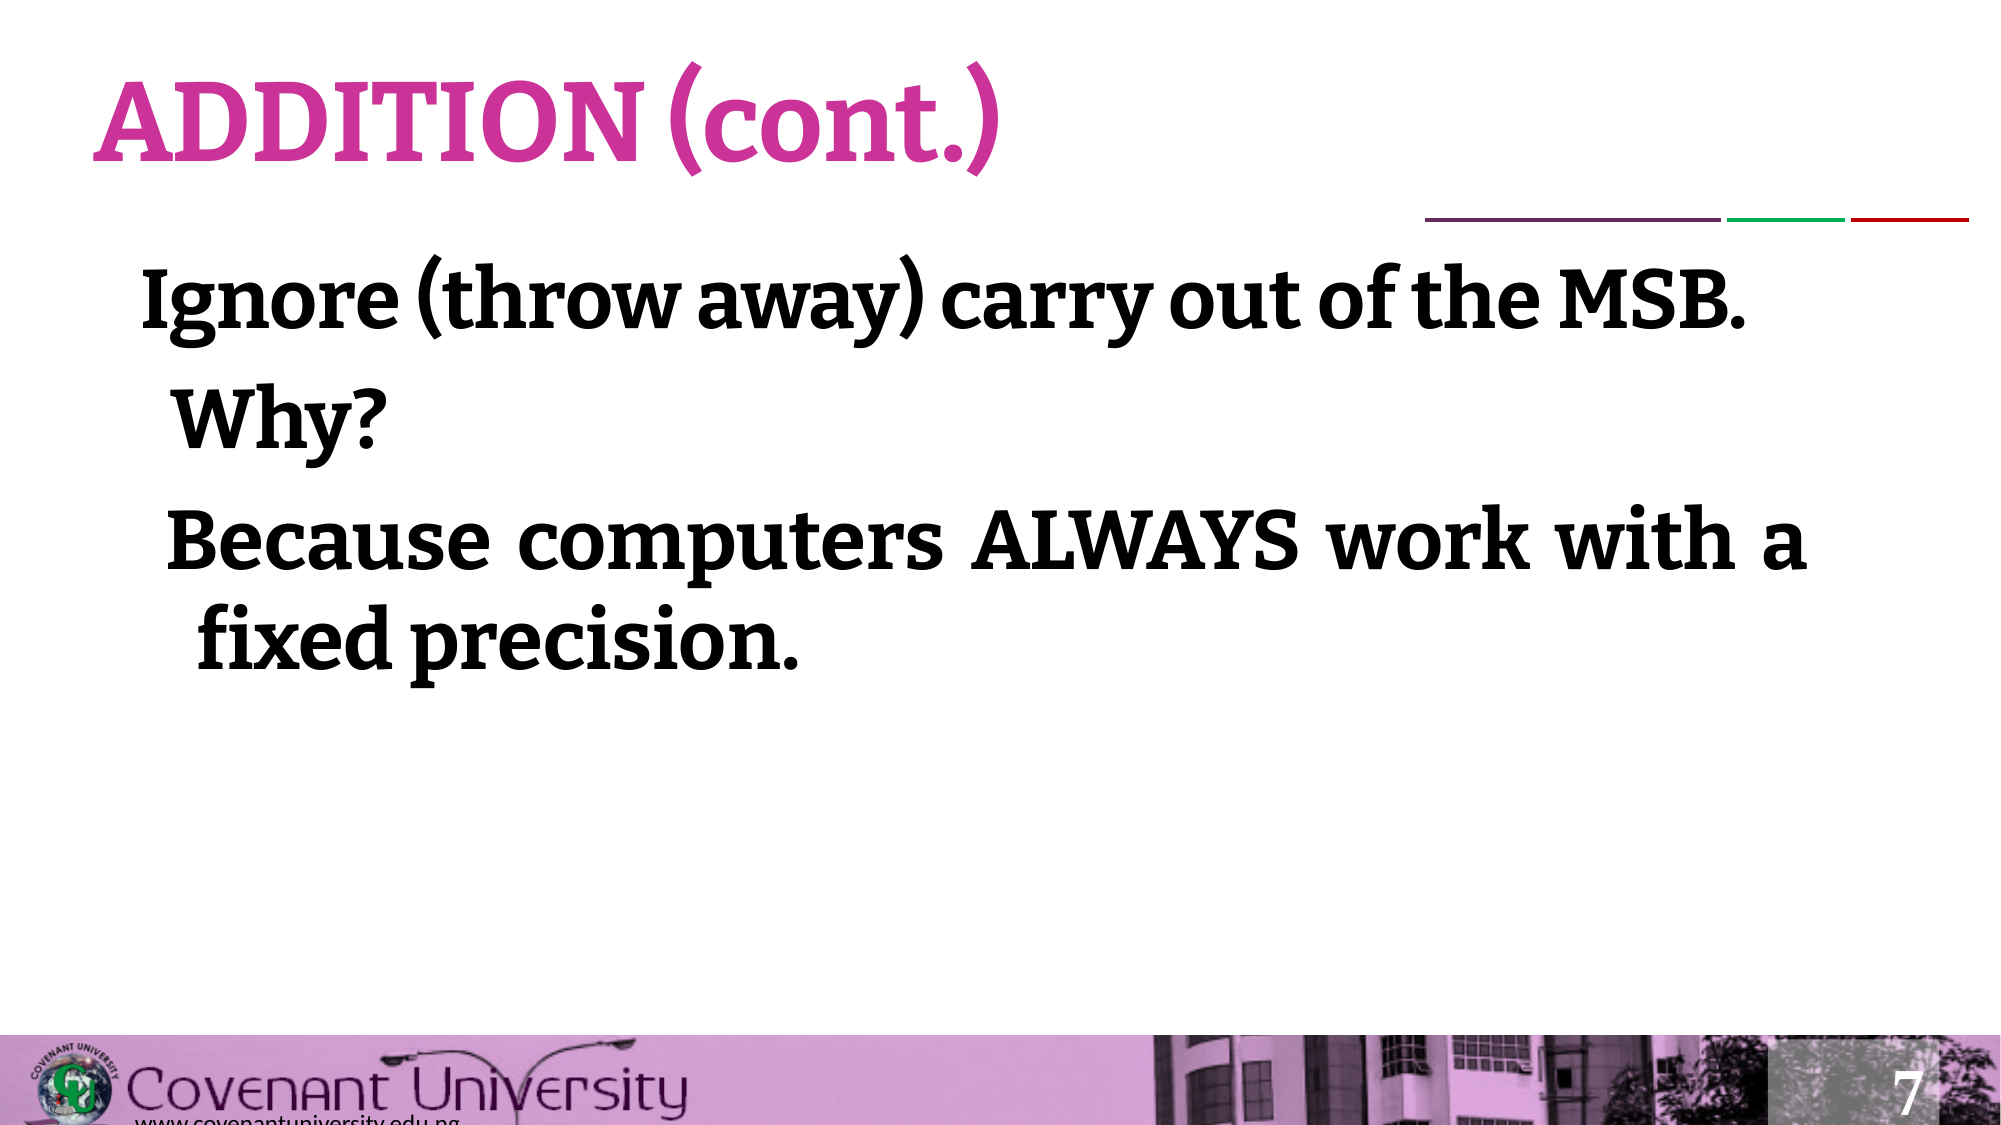

# ADDITION (cont.)
Ignore (throw away) carry out of the MSB.
  Why?
 Because computers ALWAYS work with a fixed precision.